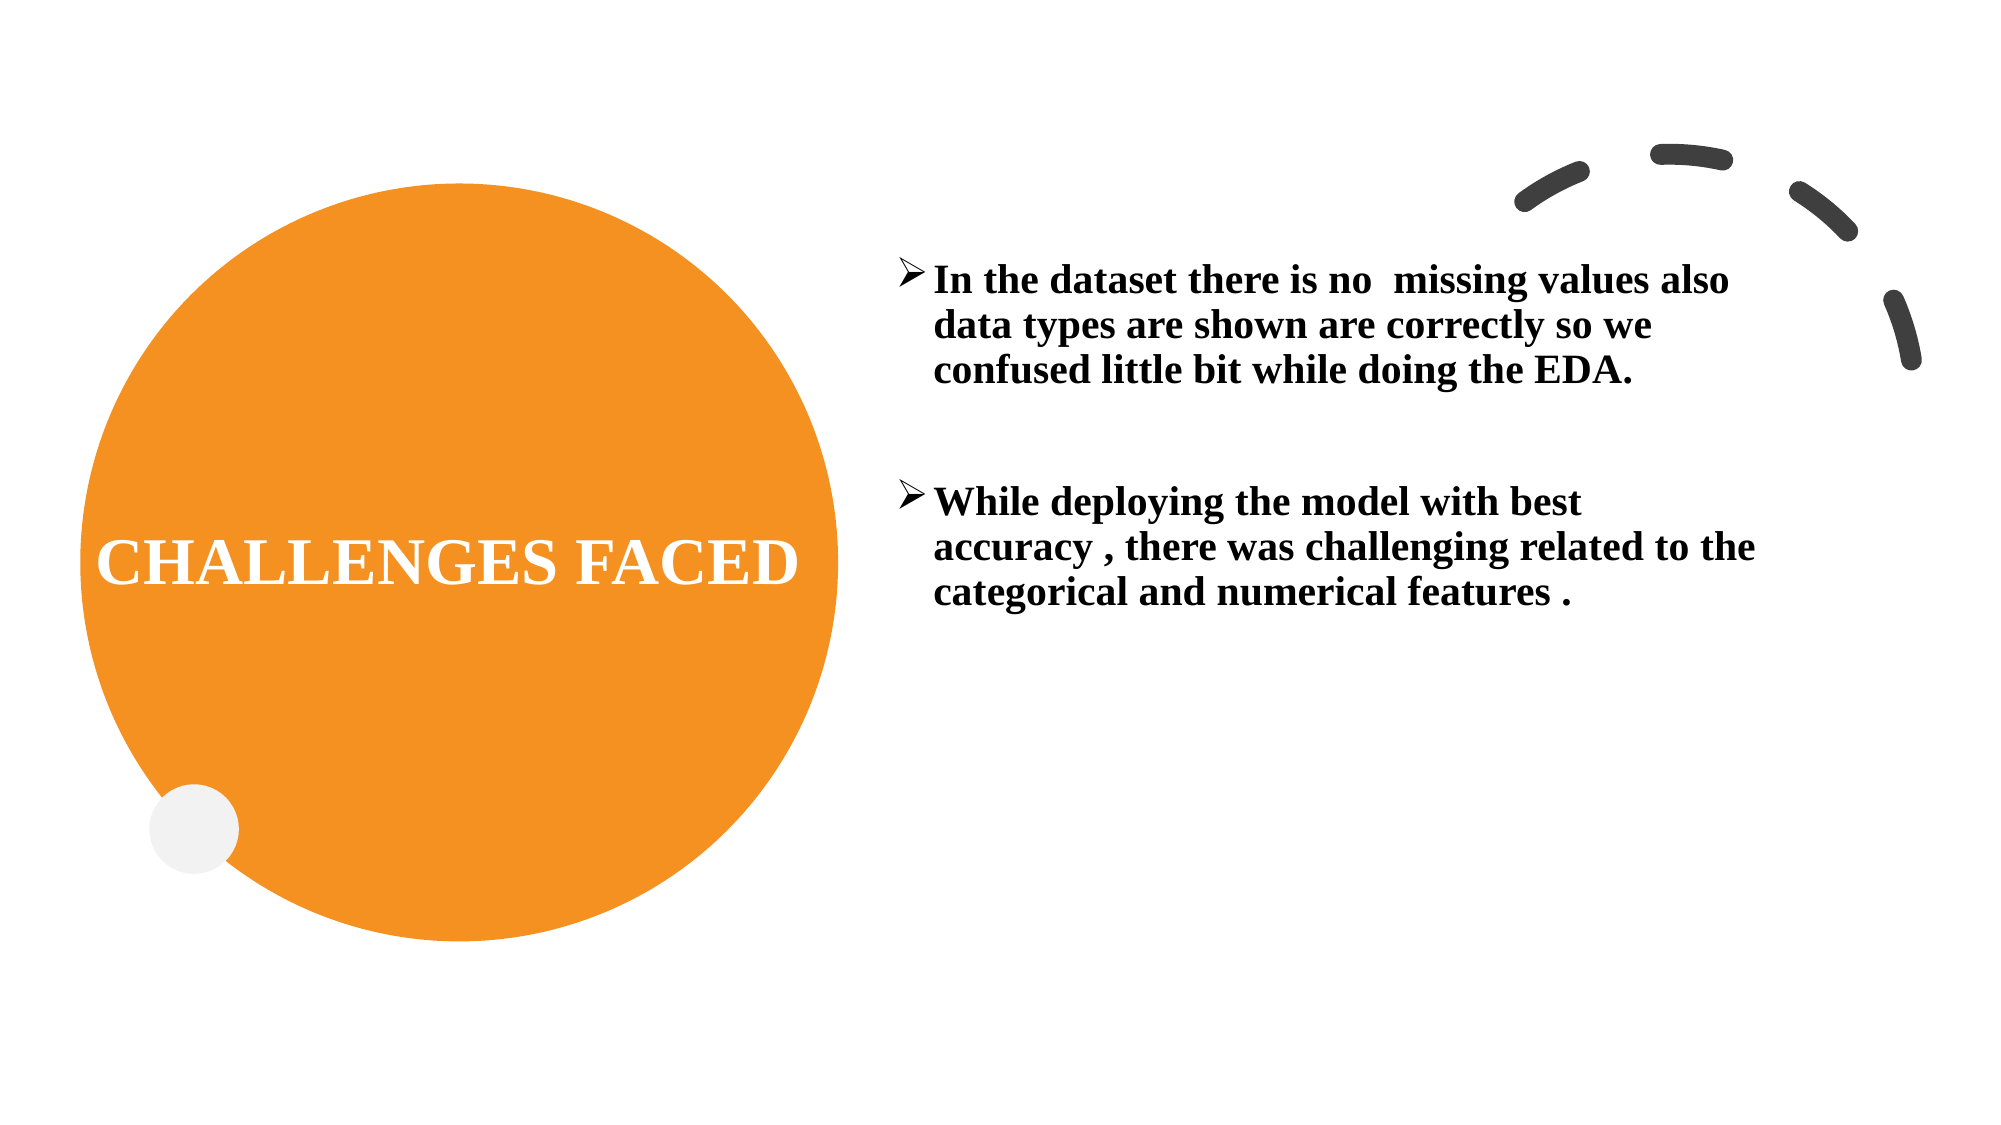

# CHALLENGES FACED
In the dataset there is no  missing values also data types are shown are correctly so we confused little bit while doing the EDA.

While deploying the model with best accuracy , there was challenging related to the categorical and numerical features .